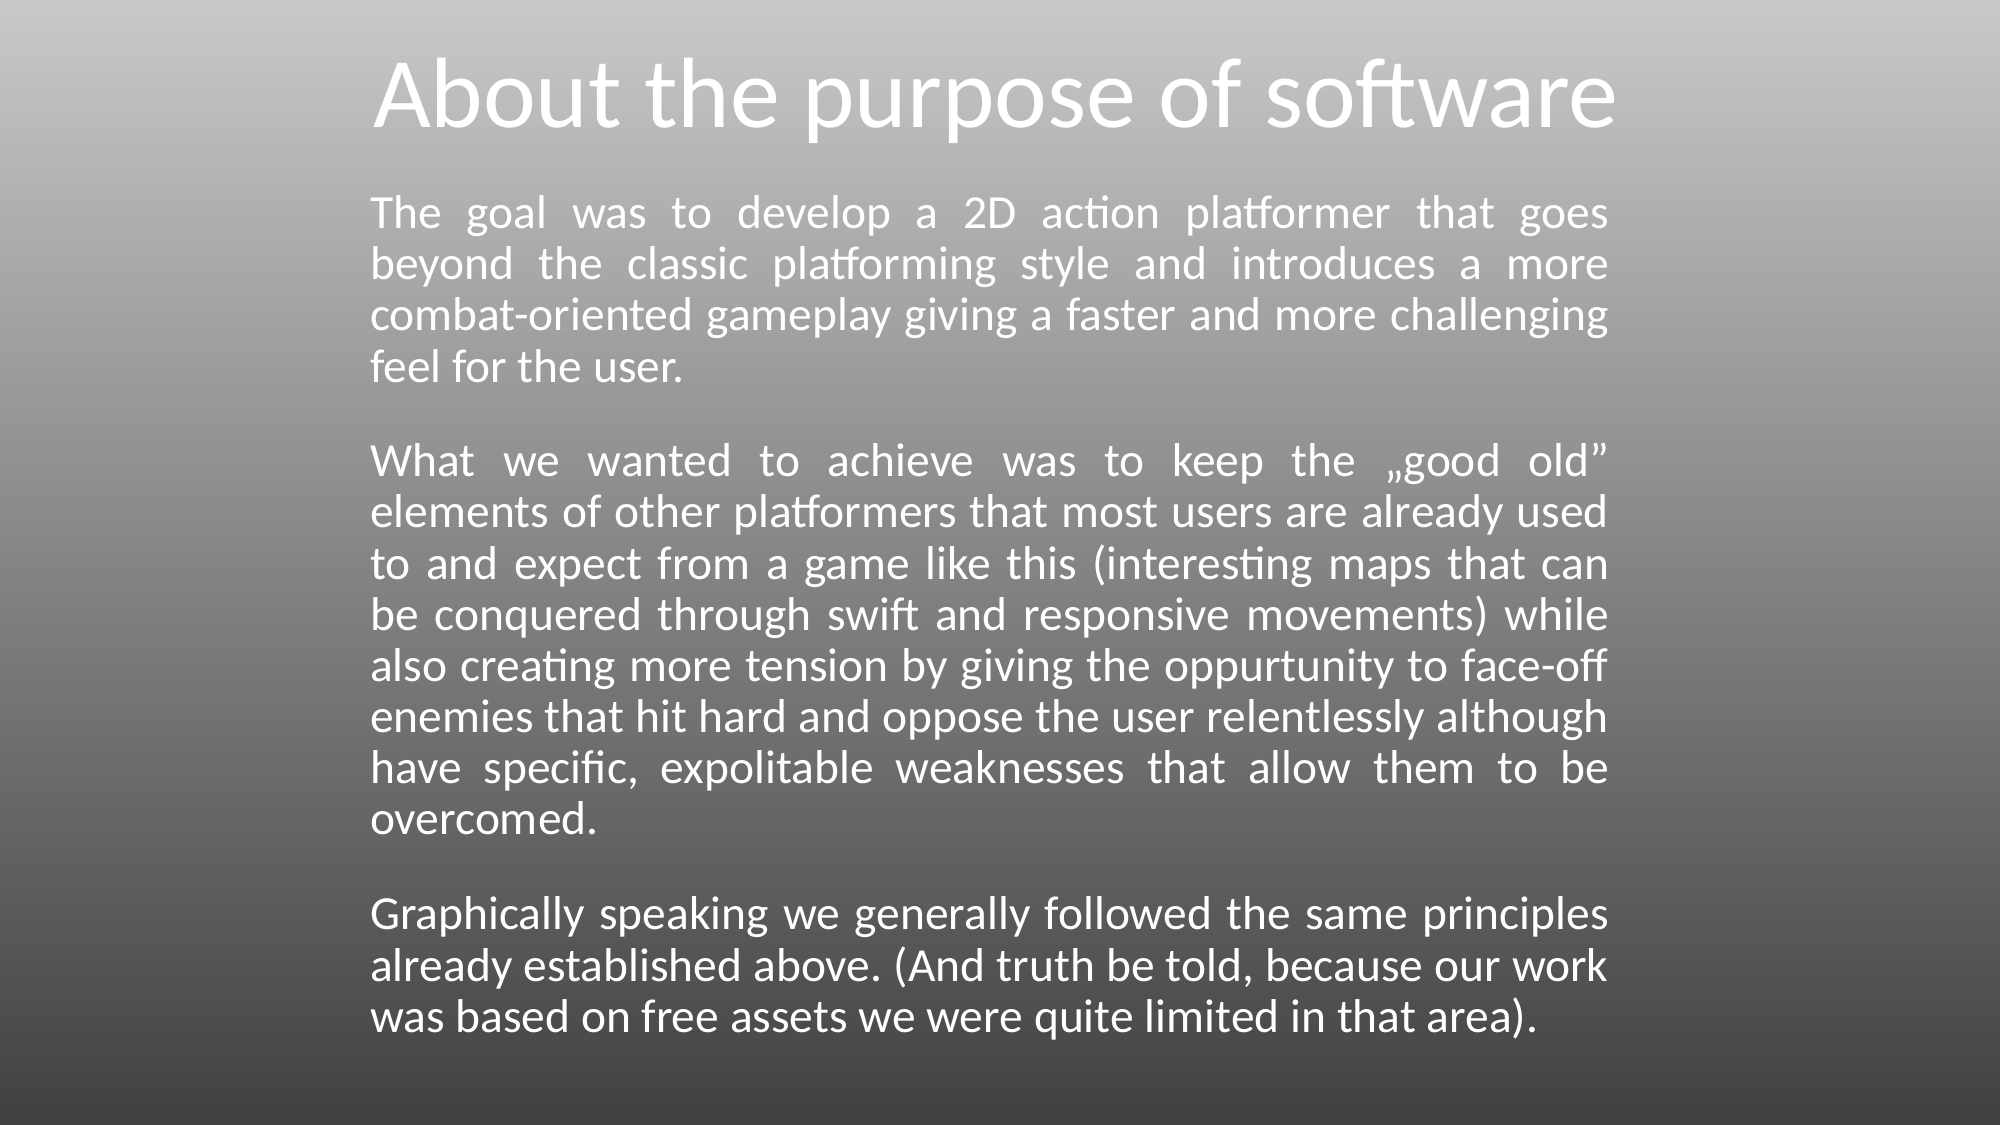

# About the purpose of software
The goal was to develop a 2D action platformer that goes beyond the classic platforming style and introduces a more combat-oriented gameplay giving a faster and more challenging feel for the user.
What we wanted to achieve was to keep the „good old” elements of other platformers that most users are already used to and expect from a game like this (interesting maps that can be conquered through swift and responsive movements) while also creating more tension by giving the oppurtunity to face-off enemies that hit hard and oppose the user relentlessly although have specific, expolitable weaknesses that allow them to be overcomed.
Graphically speaking we generally followed the same principles already established above. (And truth be told, because our work was based on free assets we were quite limited in that area).